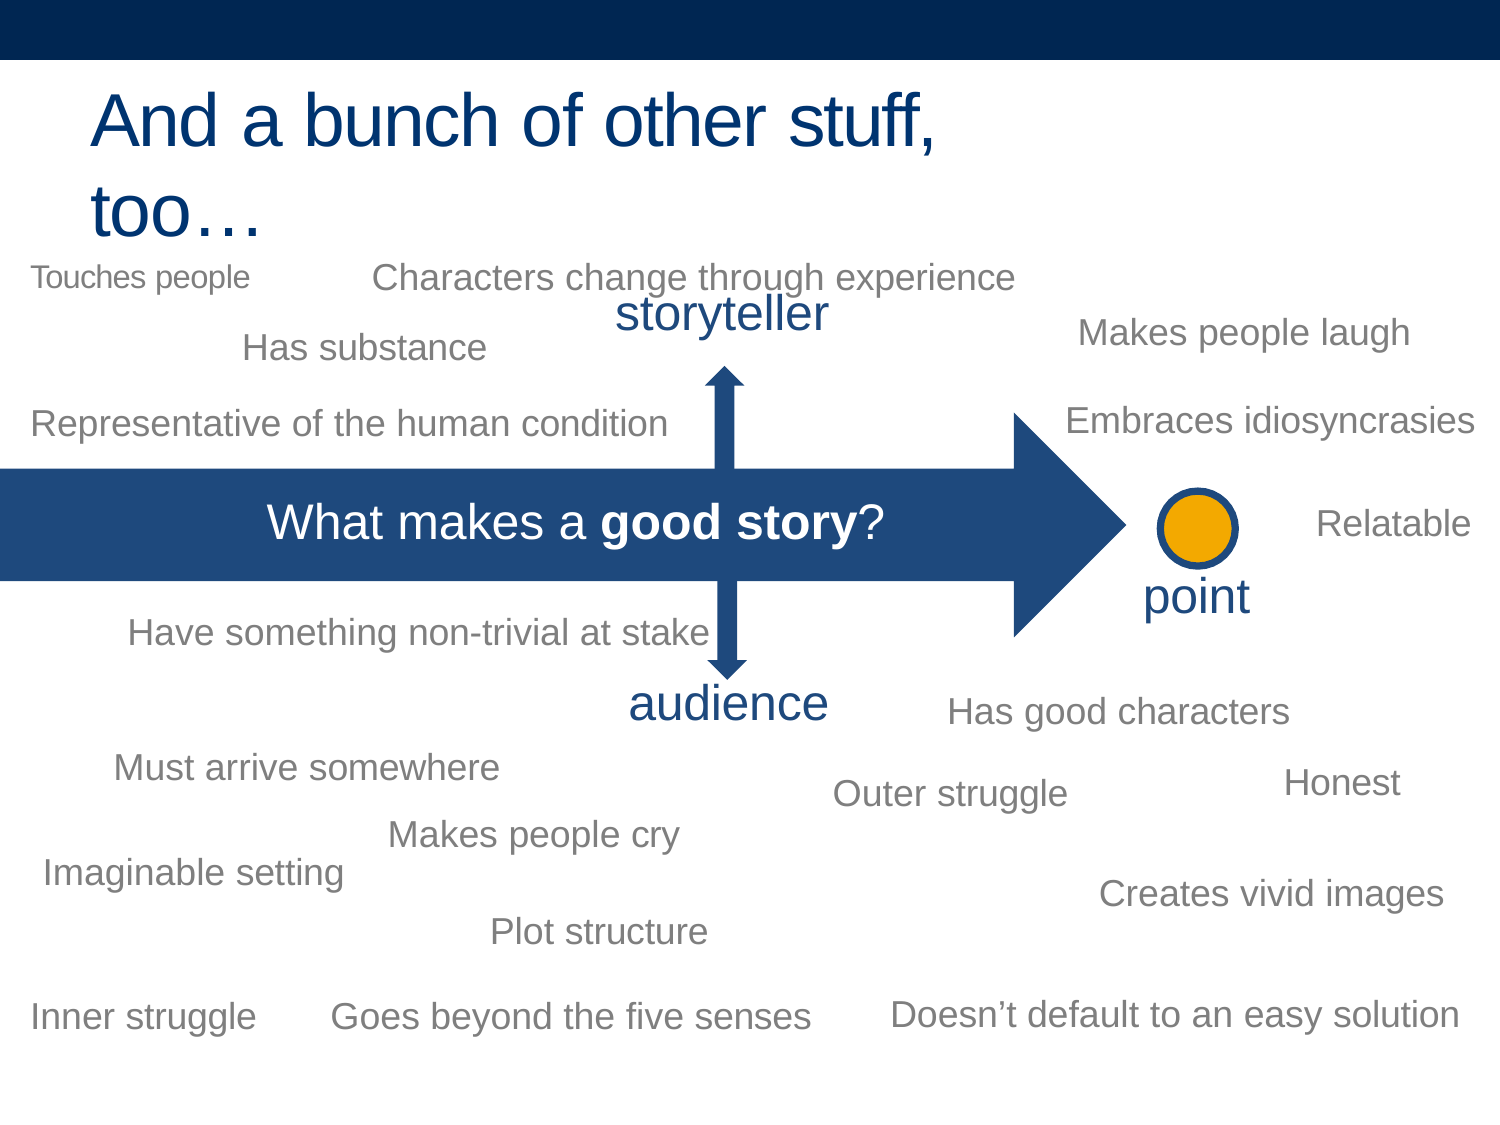

# And a bunch of other stuff, too…
Touches people	Characters change through experience
storyteller
Makes people laugh
Has substance

Embraces idiosyncrasies
Representative of the human condition

What makes a good story?
Relatable
point
Have something non-trivial at stake
audience
Must arrive somewhere
Makes people cry
Imaginable setting
Plot structure
Inner struggle	Goes beyond the five senses
Has good characters
Honest
Outer struggle
Creates vivid images
Doesn’t default to an easy solution